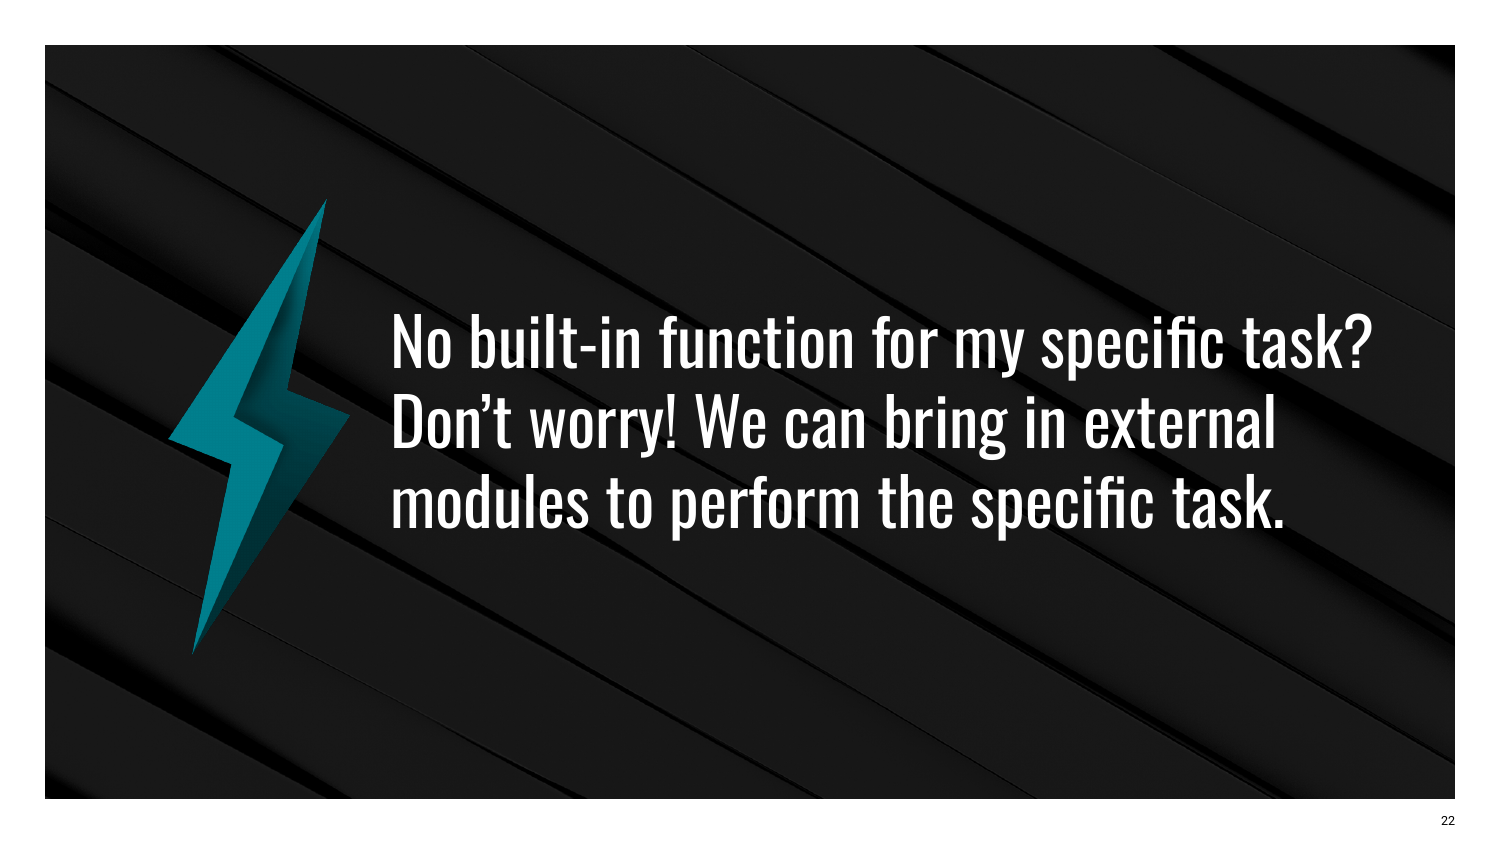

# No built-in function for my specific task? Don’t worry! We can bring in external modules to perform the specific task.